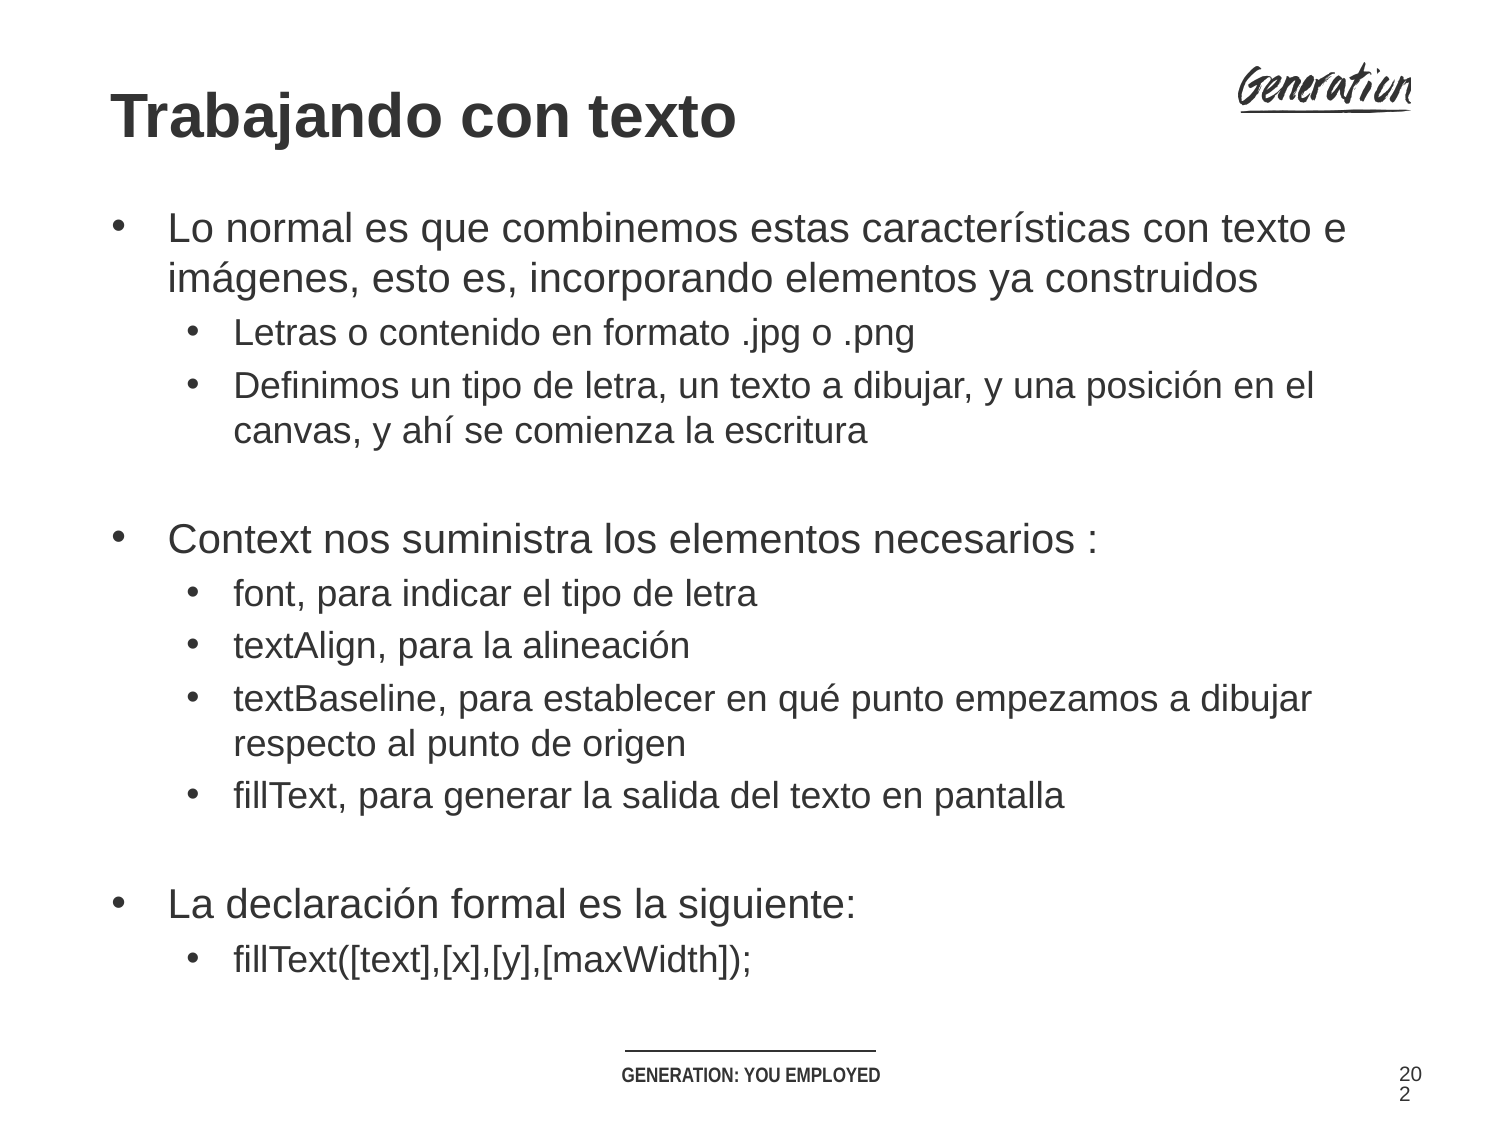

Trabajando con texto

Lo normal es que combinemos estas características con texto e imágenes, esto es, incorporando elementos ya construidos
Letras o contenido en formato .jpg o .png
Definimos un tipo de letra, un texto a dibujar, y una posición en el canvas, y ahí se comienza la escritura

Context nos suministra los elementos necesarios :
font, para indicar el tipo de letra
textAlign, para la alineación
textBaseline, para establecer en qué punto empezamos a dibujar respecto al punto de origen
fillText, para generar la salida del texto en pantalla

La declaración formal es la siguiente:
fillText([text],[x],[y],[maxWidth]);